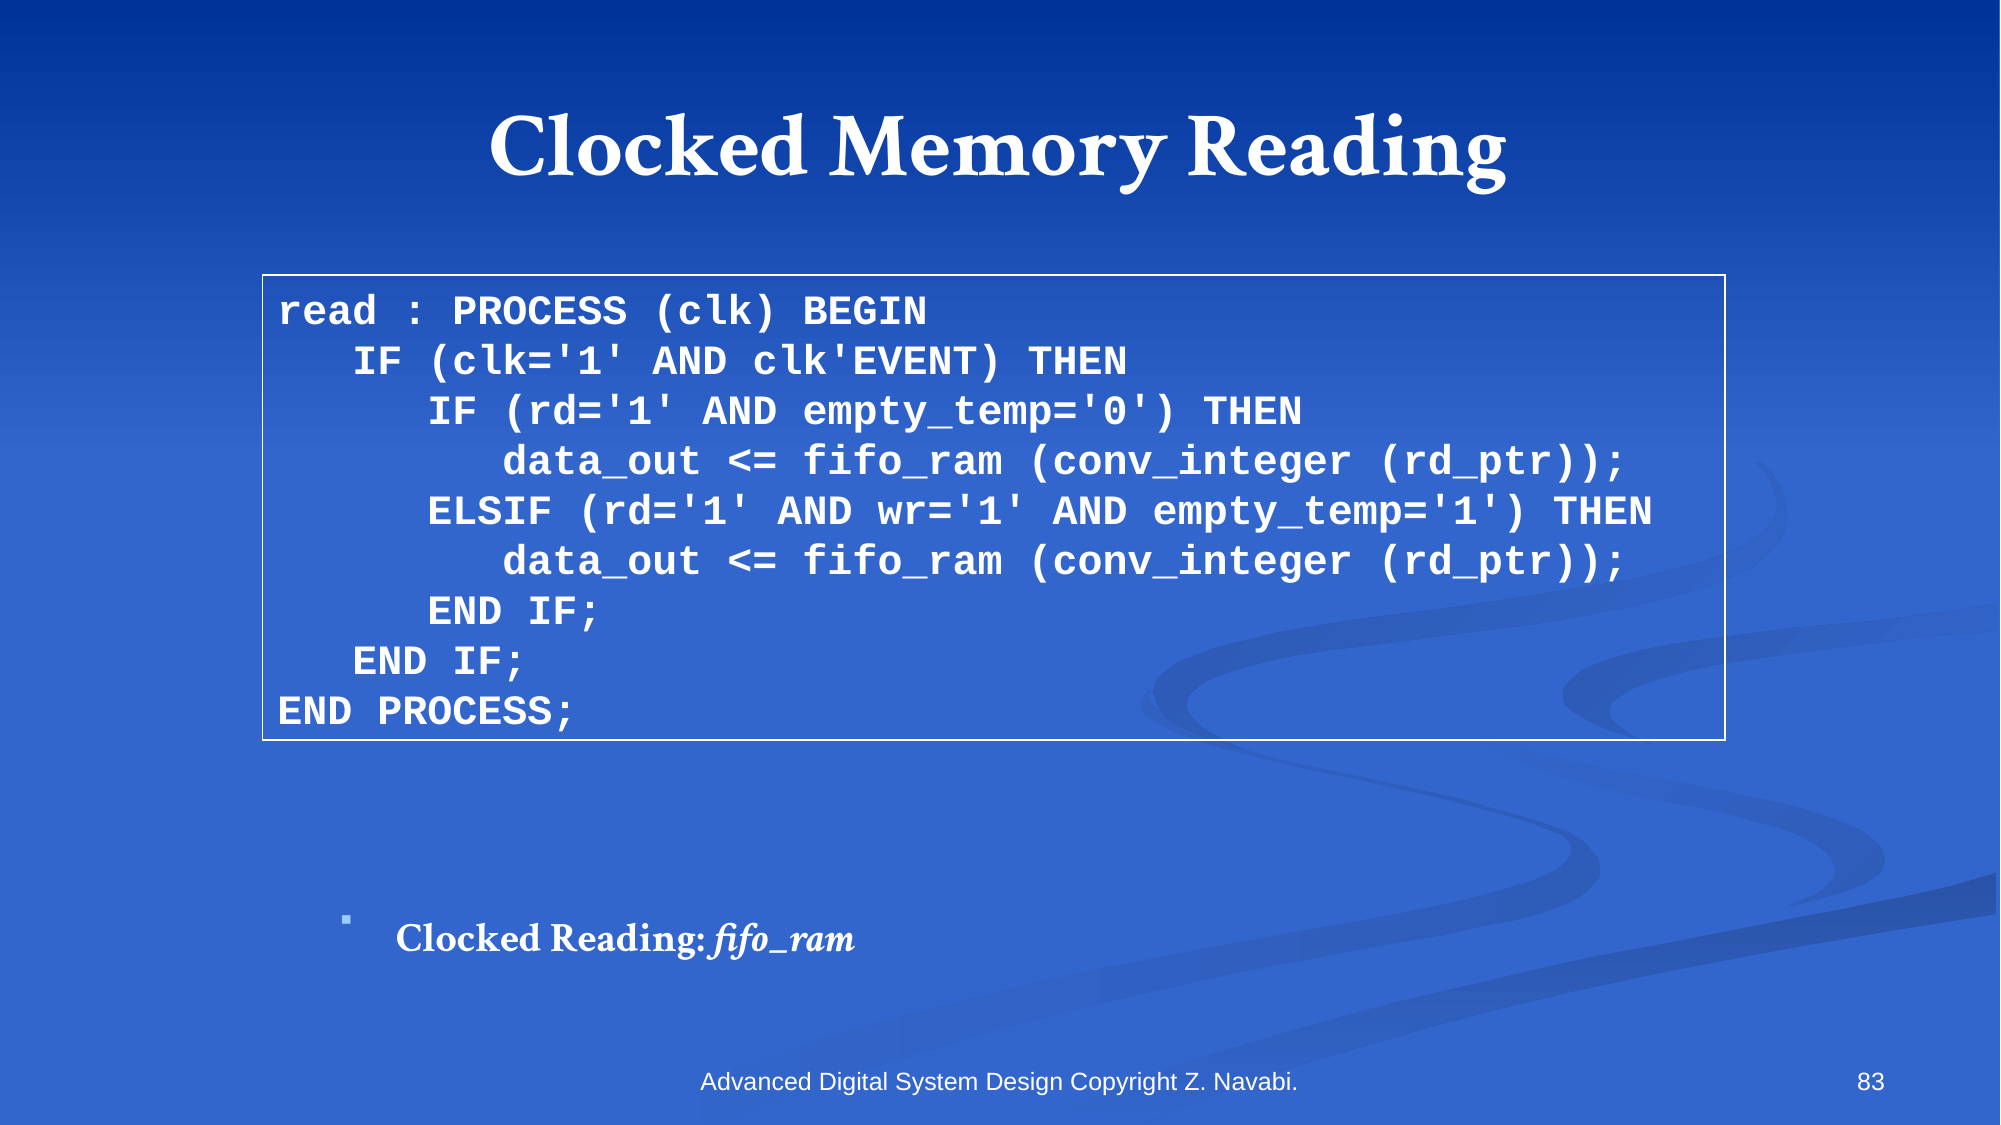

# Clocked Memory Reading
read : PROCESS (clk) BEGIN
   IF (clk='1' AND clk'EVENT) THEN
      IF (rd='1' AND empty_temp='0') THEN
         data_out <= fifo_ram (conv_integer (rd_ptr));
      ELSIF (rd='1' AND wr='1' AND empty_temp='1') THEN
         data_out <= fifo_ram (conv_integer (rd_ptr));
      END IF;
   END IF;
END PROCESS;
Clocked Reading: fifo_ram
Advanced Digital System Design Copyright Z. Navabi.
83